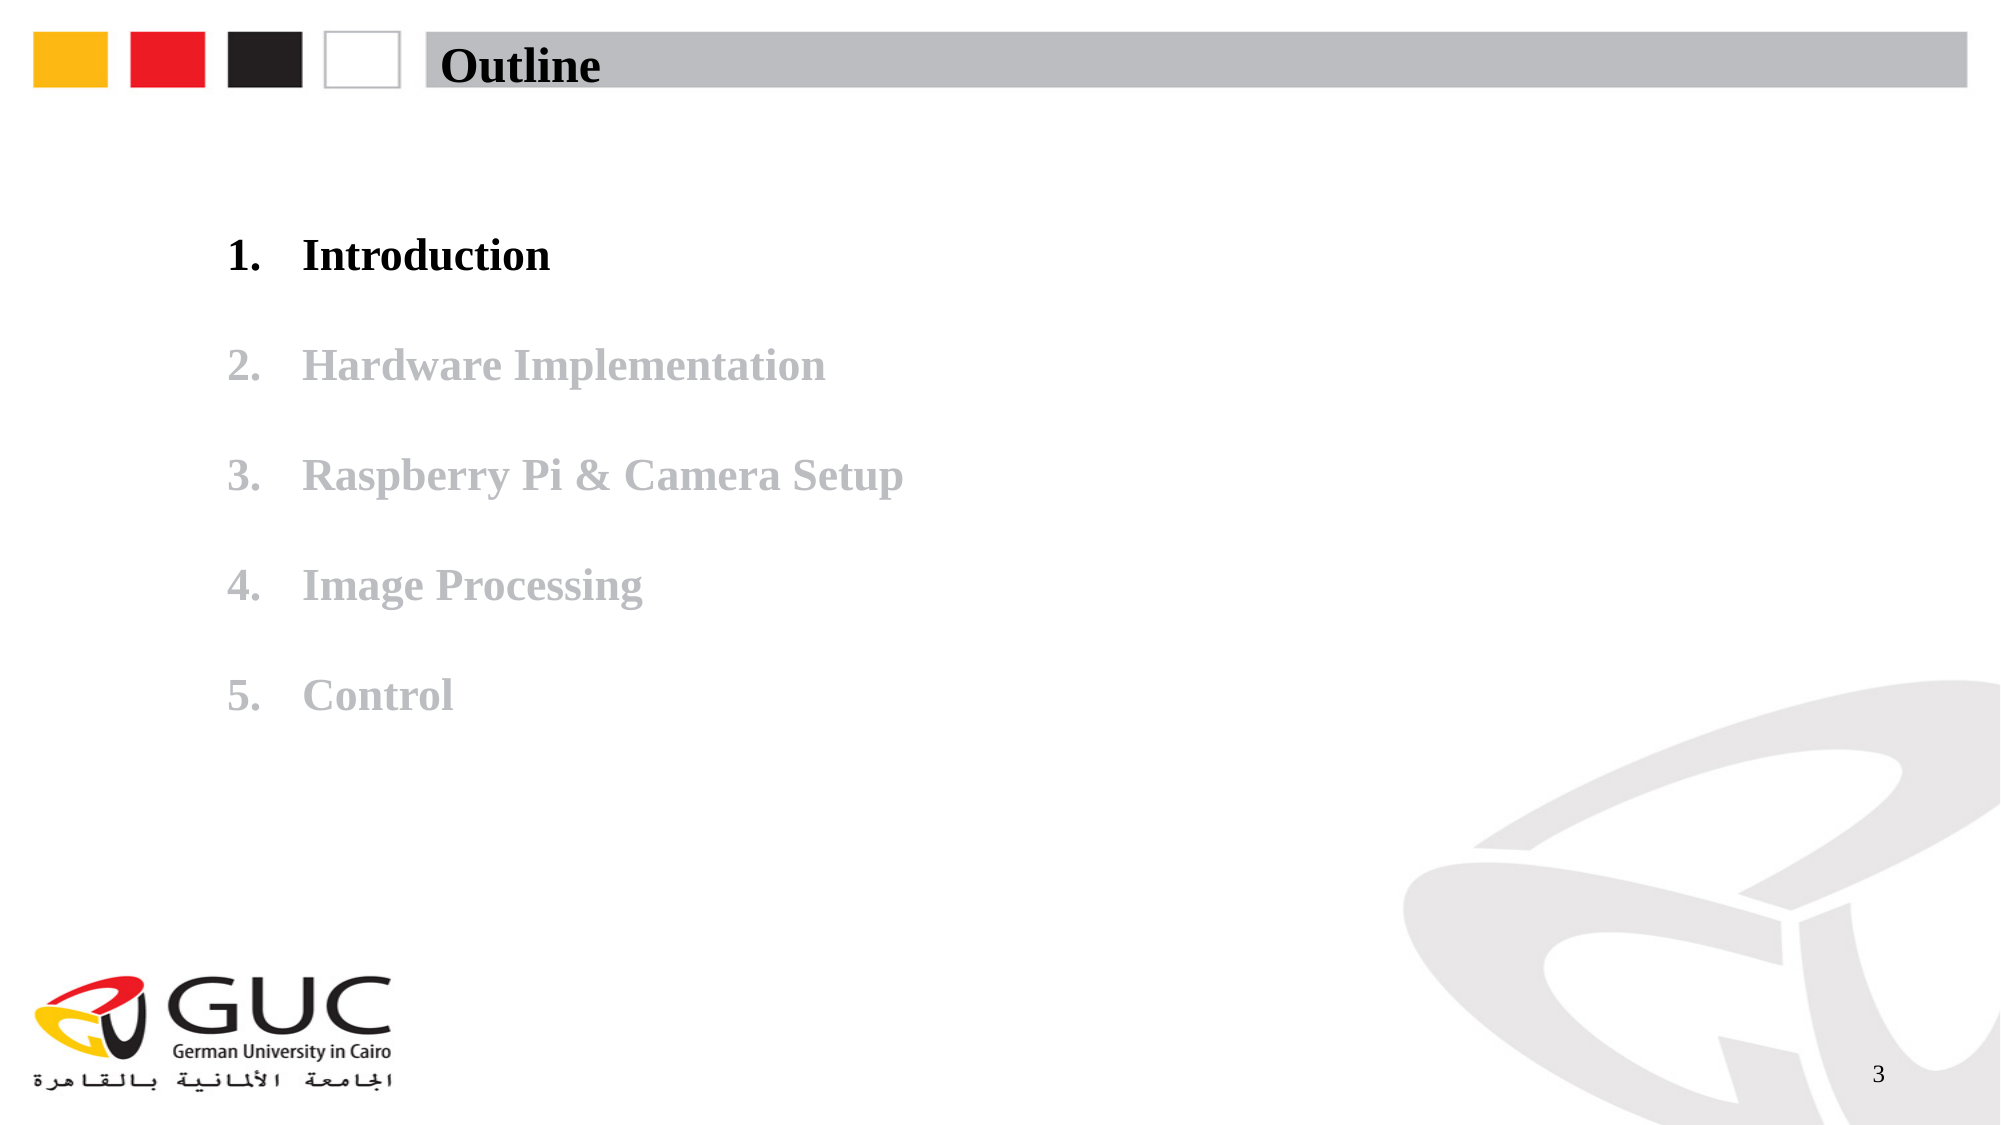

# Outline
Introduction
Hardware Implementation
Raspberry Pi & Camera Setup
Image Processing
Control
3